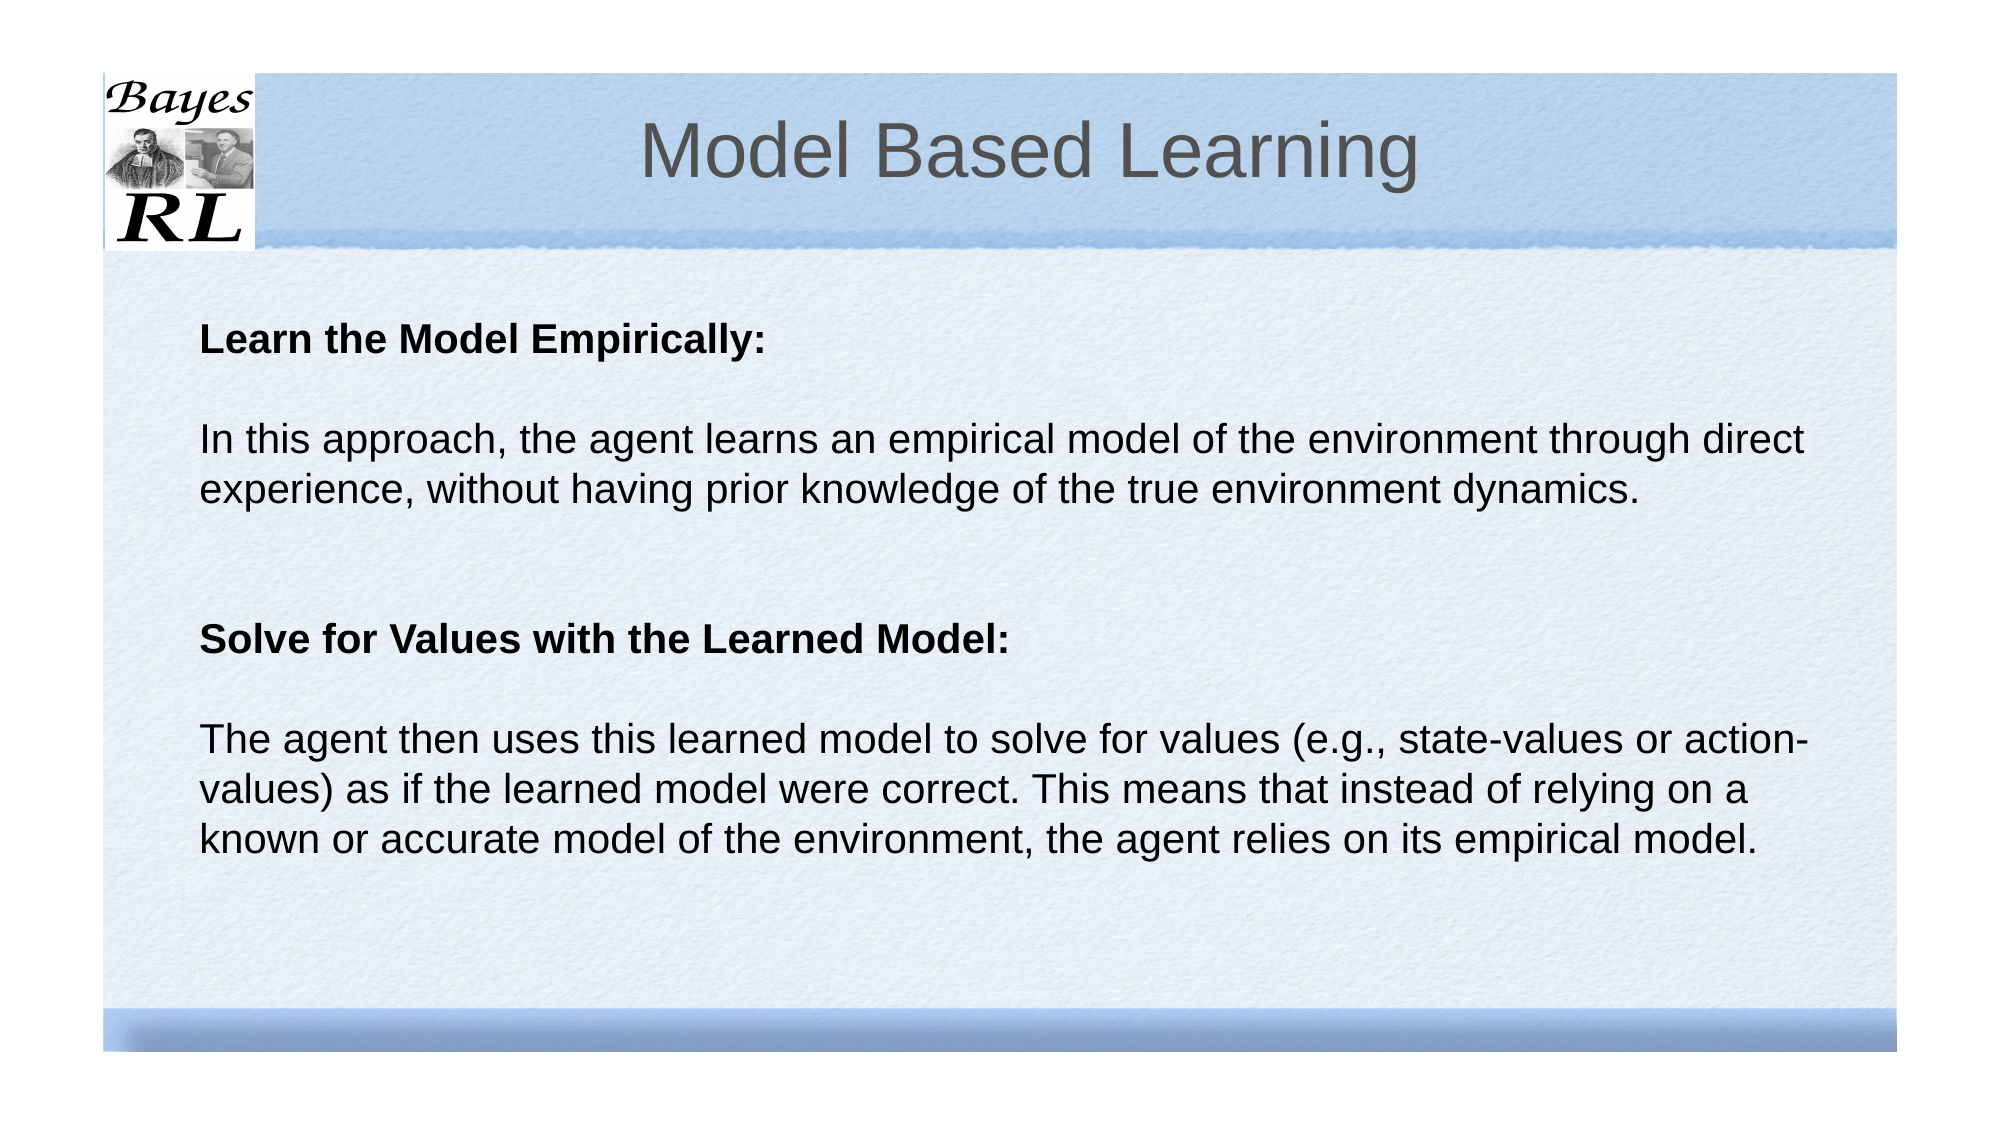

# Model Based Learning
Learn the Model Empirically:

In this approach, the agent learns an empirical model of the environment through direct experience, without having prior knowledge of the true environment dynamics.

Solve for Values with the Learned Model:

The agent then uses this learned model to solve for values (e.g., state-values or action-values) as if the learned model were correct. This means that instead of relying on a known or accurate model of the environment, the agent relies on its empirical model.